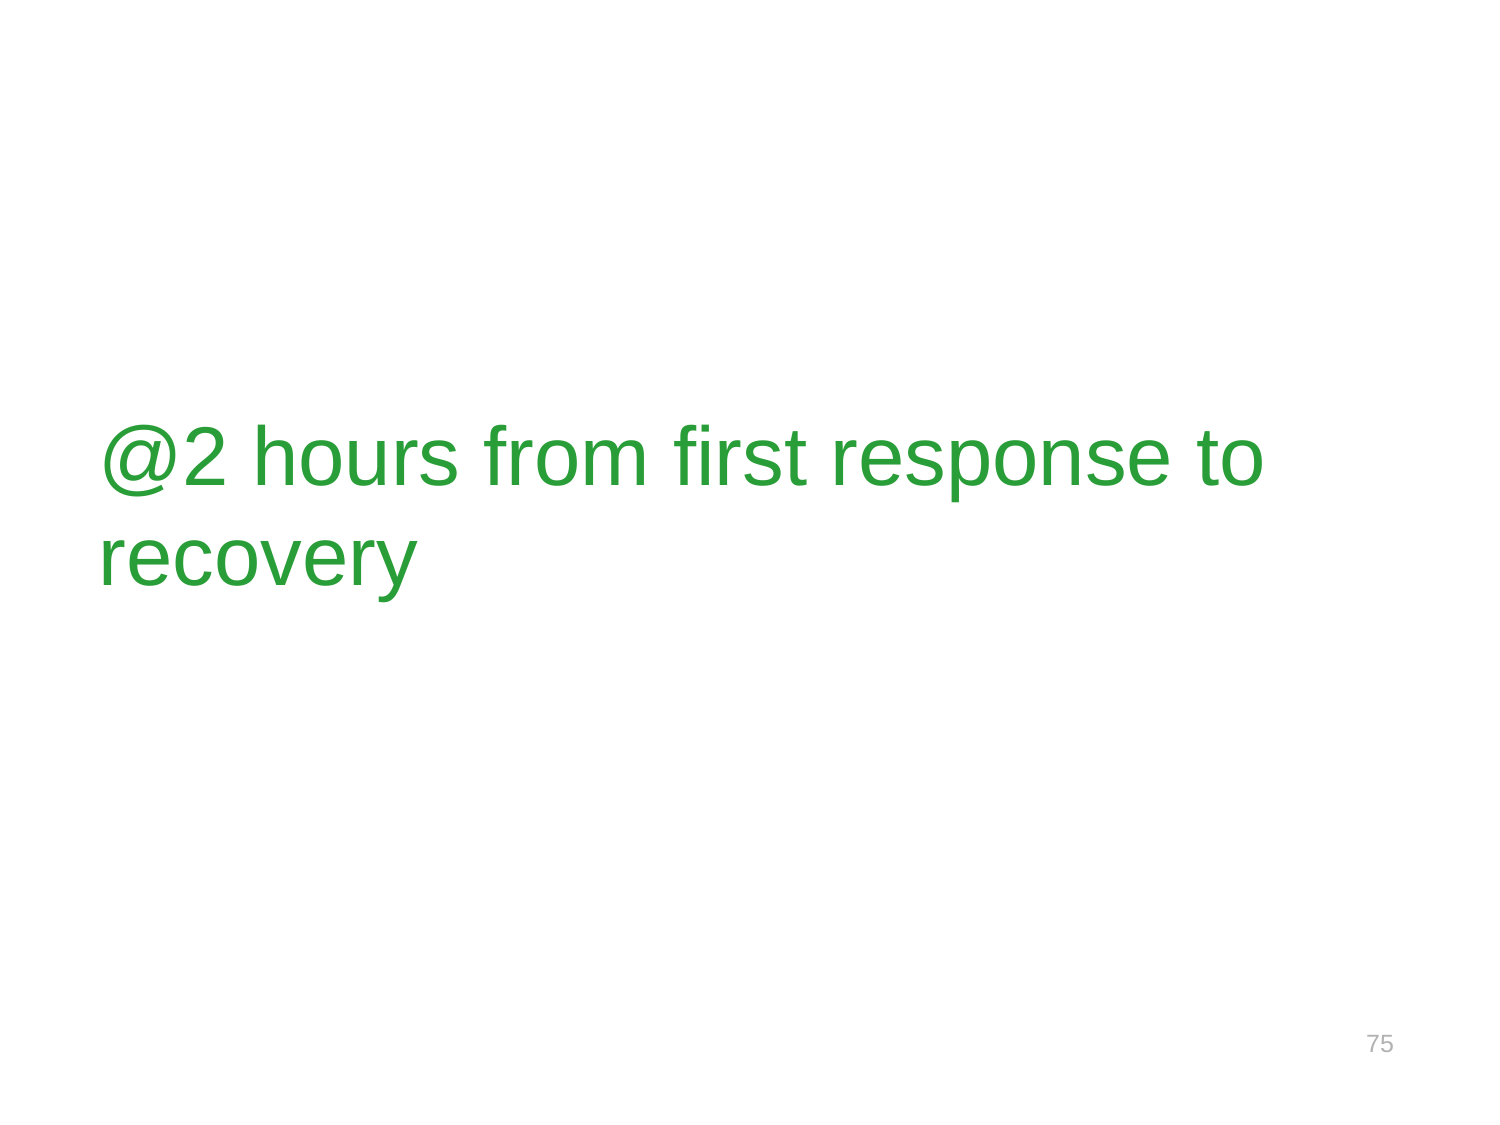

# @2 hours from first response to recovery

75